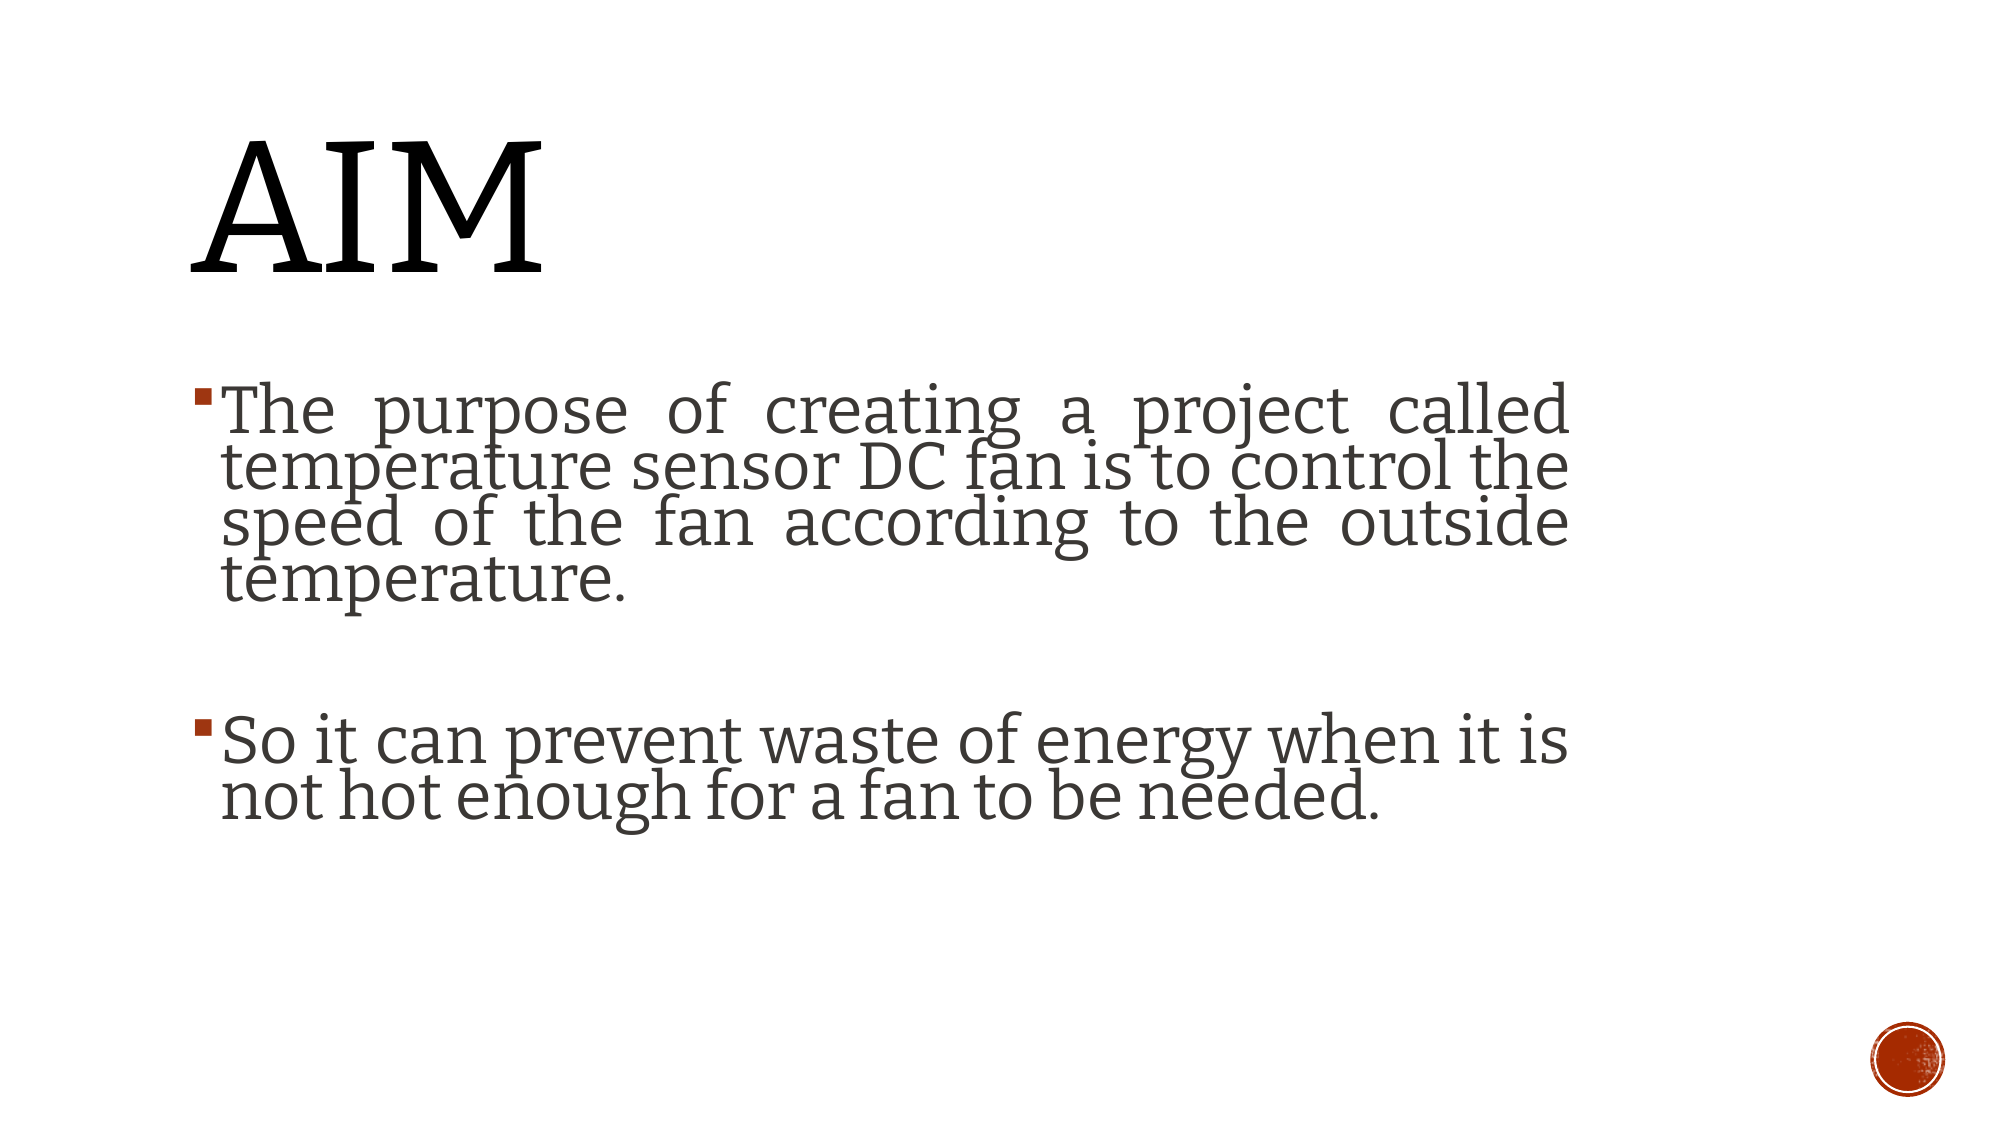

# Aim
The purpose of creating a project called temperature sensor DC fan is to control the speed of the fan according to the outside temperature.

So it can prevent waste of energy when it is not hot enough for a fan to be needed.